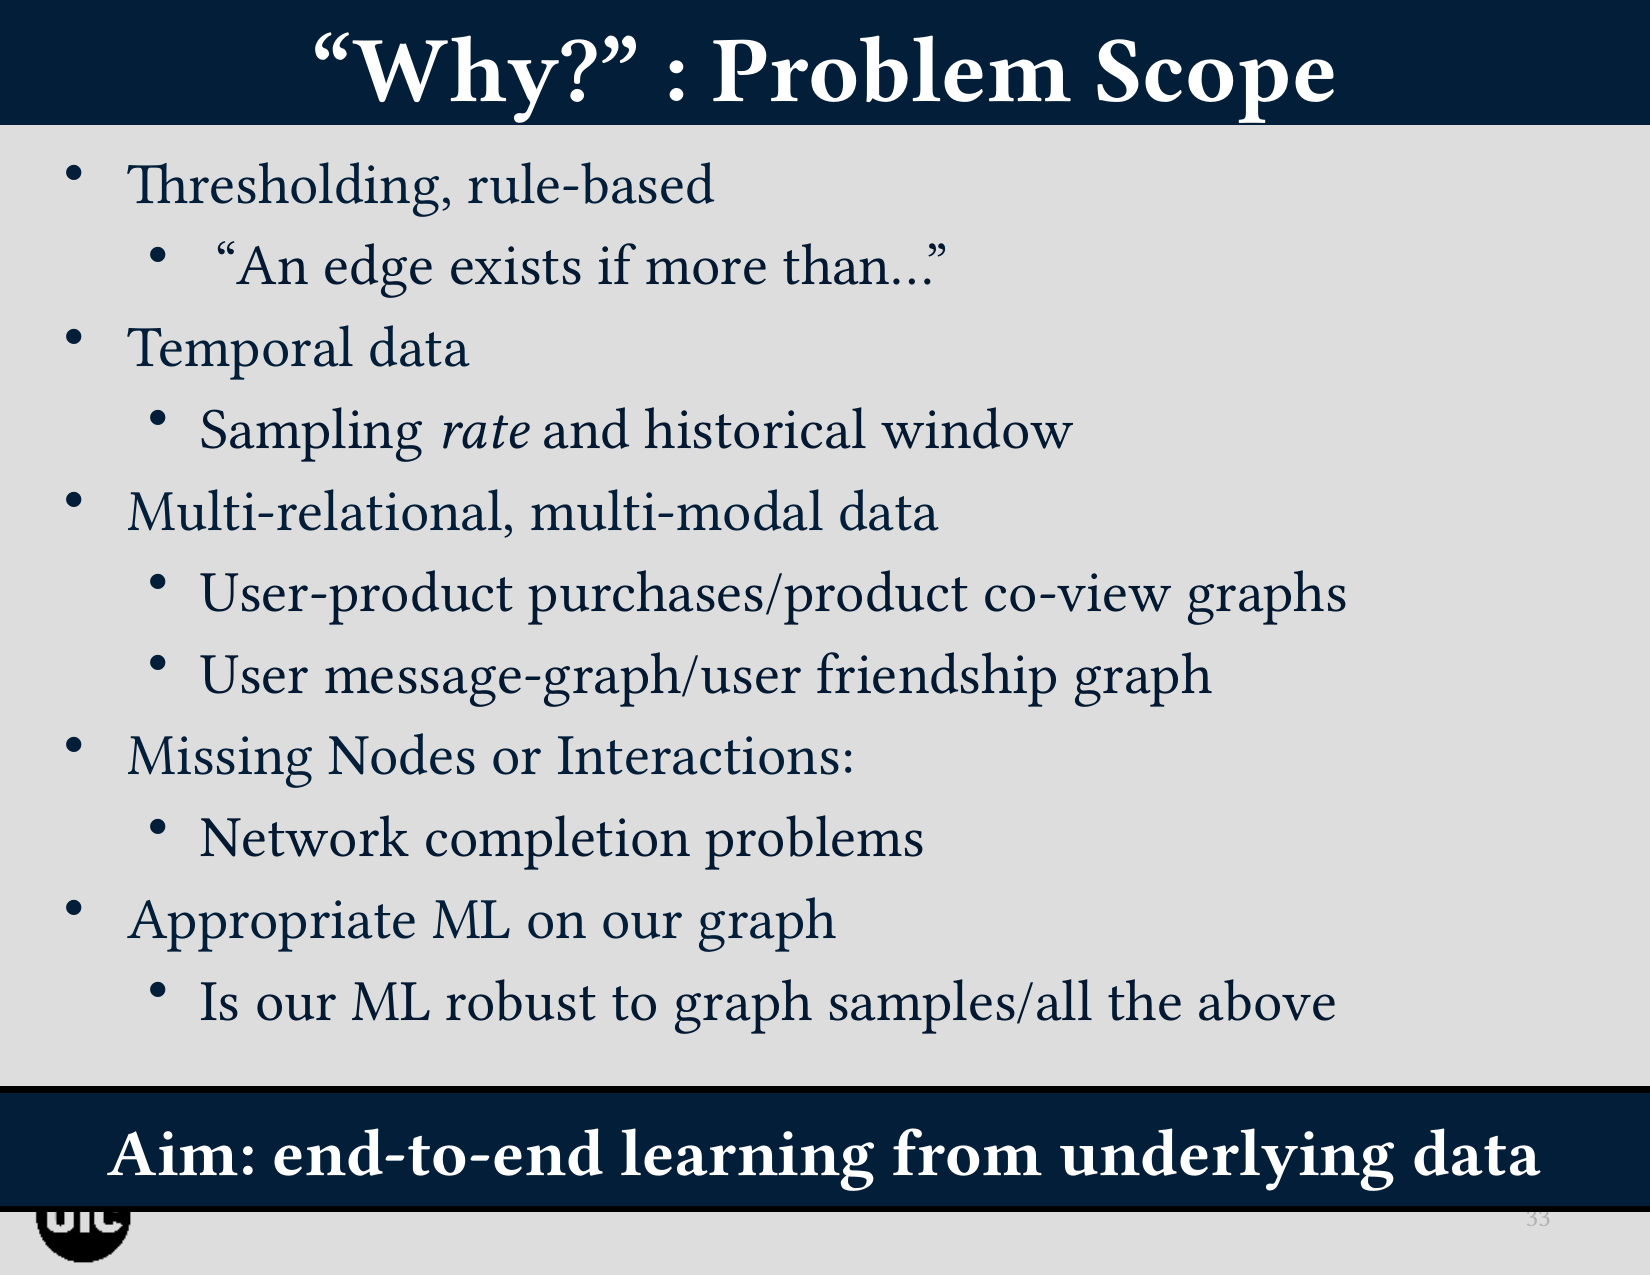

# “Why?” : Problem Scope
Thresholding, rule-based
 “An edge exists if more than…”
Temporal data
Sampling rate and historical window
Multi-relational, multi-modal data
User-product purchases/product co-view graphs
User message-graph/user friendship graph
Missing Nodes or Interactions:
Network completion problems
Appropriate ML on our graph
Is our ML robust to graph samples/all the above

Aim: end-to-end learning from underlying data
33